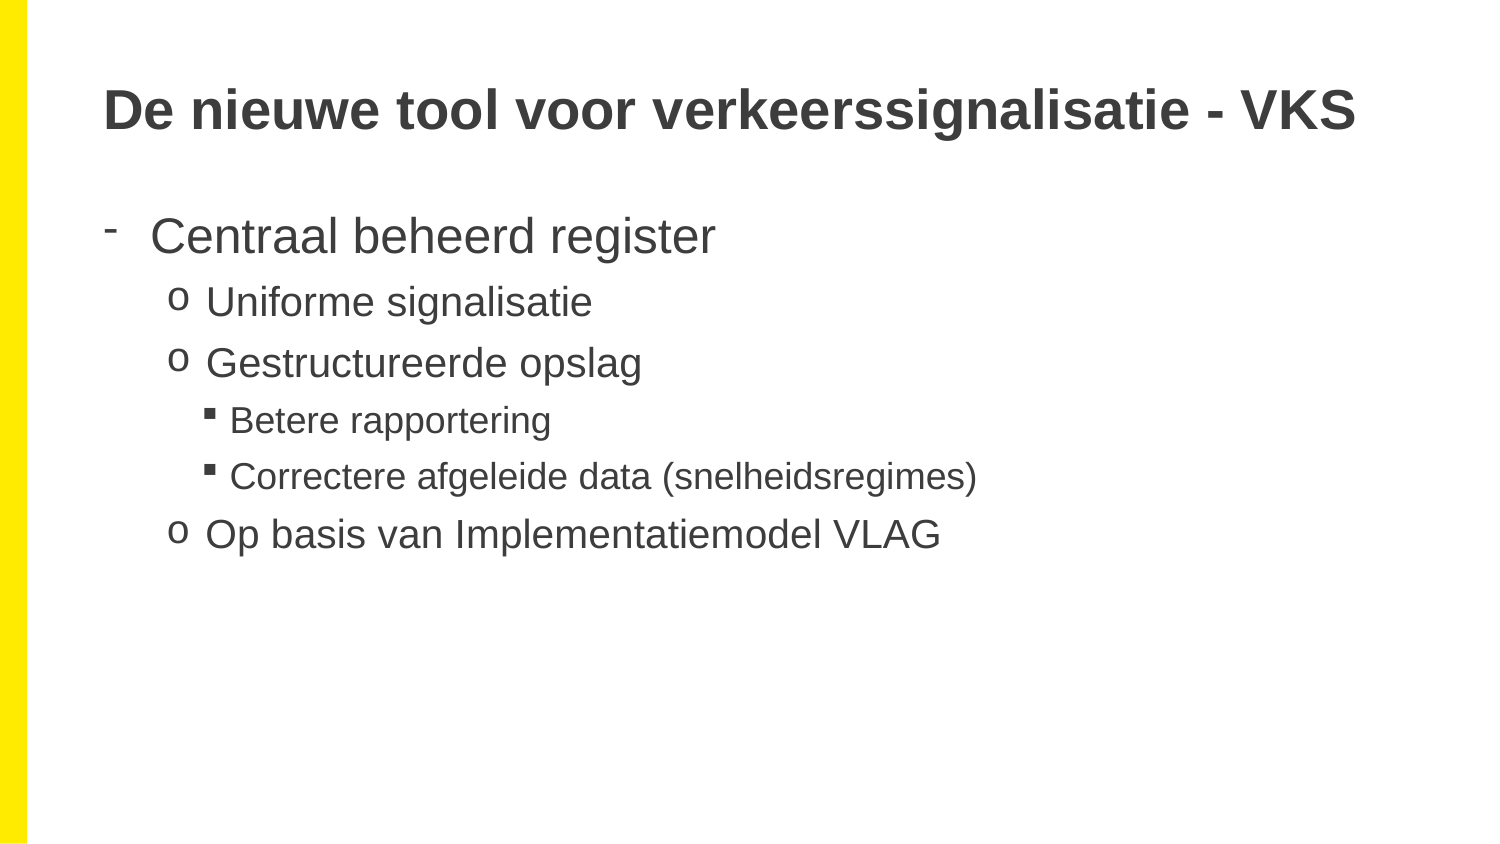

# De nieuwe tool voor verkeerssignalisatie - VKS
Centraal beheerd register
 Uniforme signalisatie
 Gestructureerde opslag
Betere rapportering
Correctere afgeleide data (snelheidsregimes)
 Op basis van Implementatiemodel VLAG